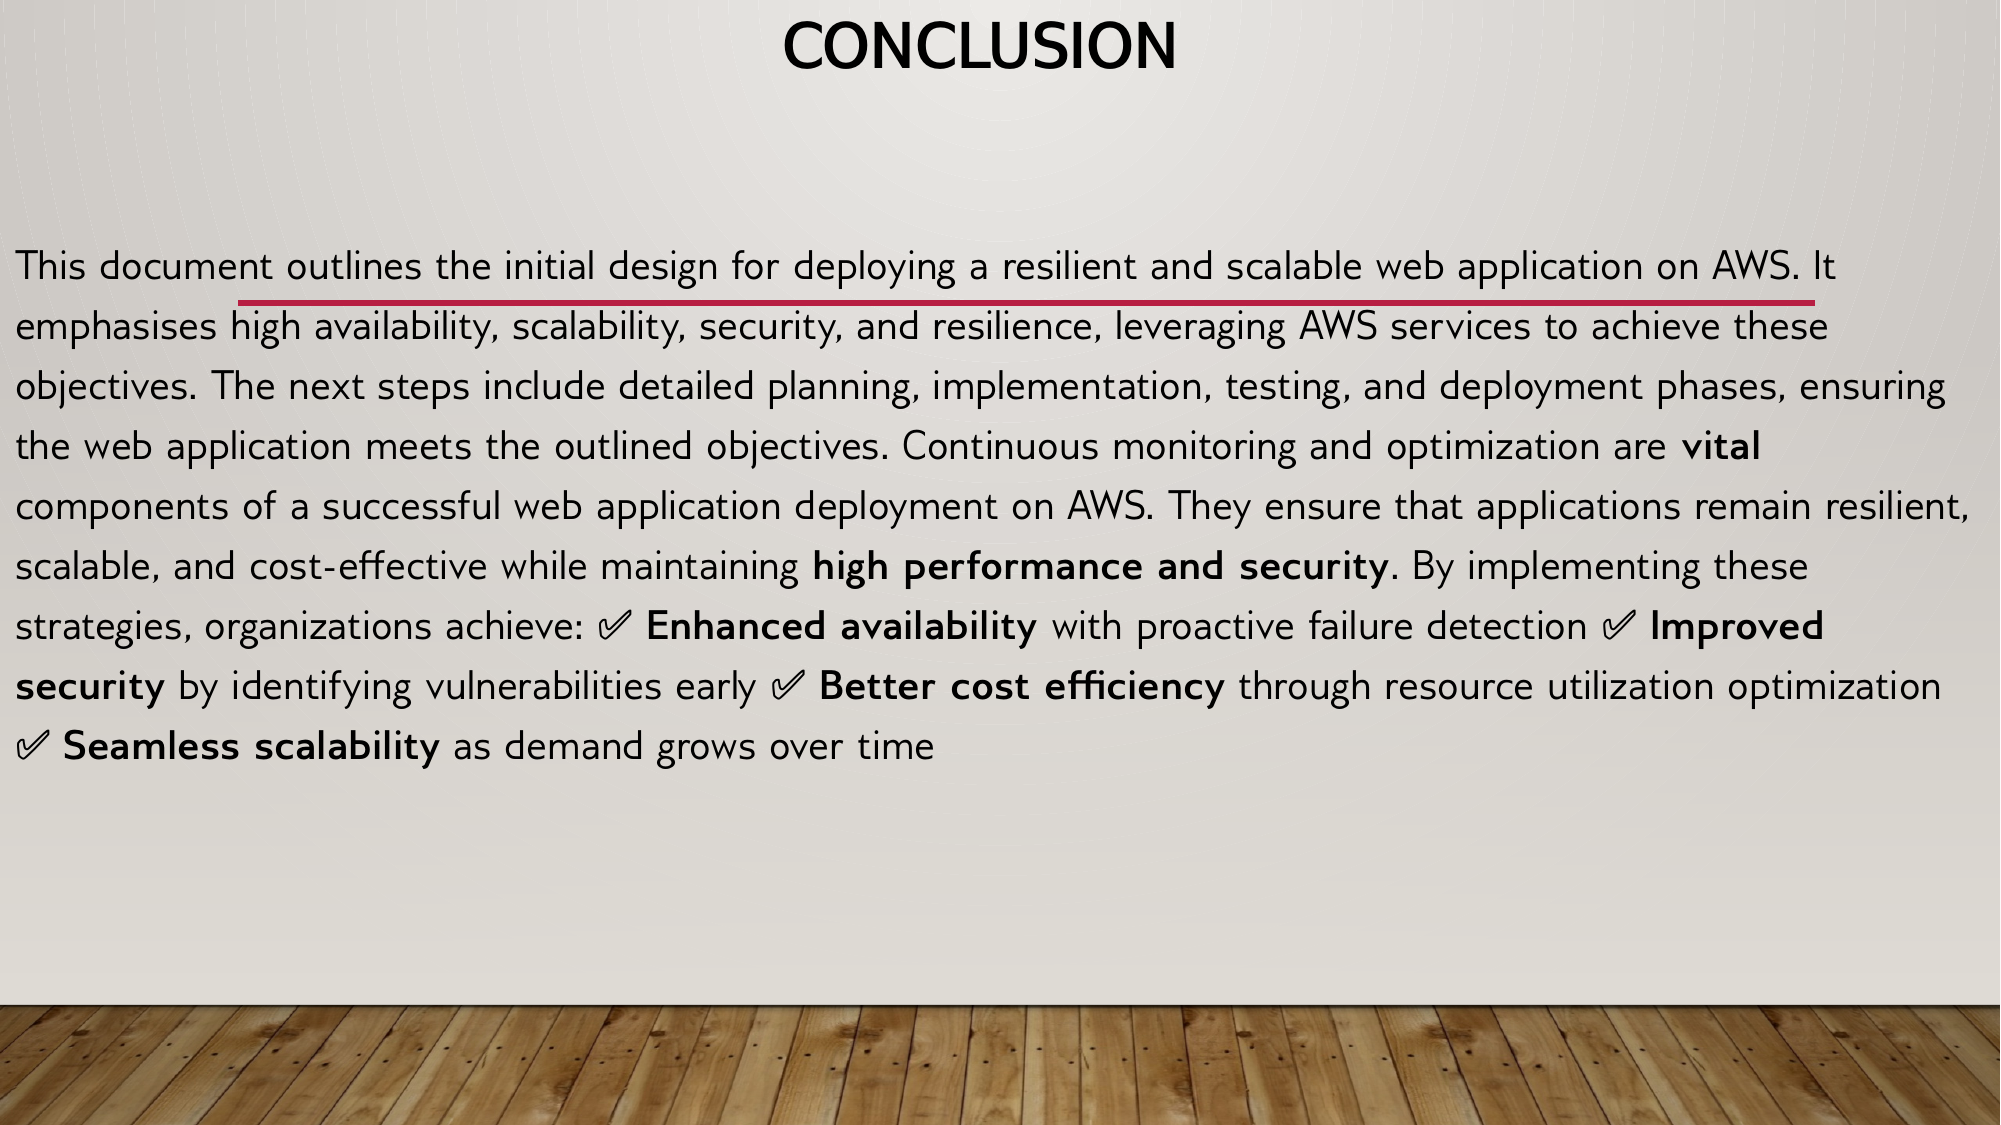

# Conclusion
This document outlines the initial design for deploying a resilient and scalable web application on AWS. It emphasises high availability, scalability, security, and resilience, leveraging AWS services to achieve these objectives. The next steps include detailed planning, implementation, testing, and deployment phases, ensuring the web application meets the outlined objectives. Continuous monitoring and optimization are vital components of a successful web application deployment on AWS. They ensure that applications remain resilient, scalable, and cost-effective while maintaining high performance and security. By implementing these strategies, organizations achieve: ✅ Enhanced availability with proactive failure detection ✅ Improved security by identifying vulnerabilities early ✅ Better cost efficiency through resource utilization optimization ✅ Seamless scalability as demand grows over time